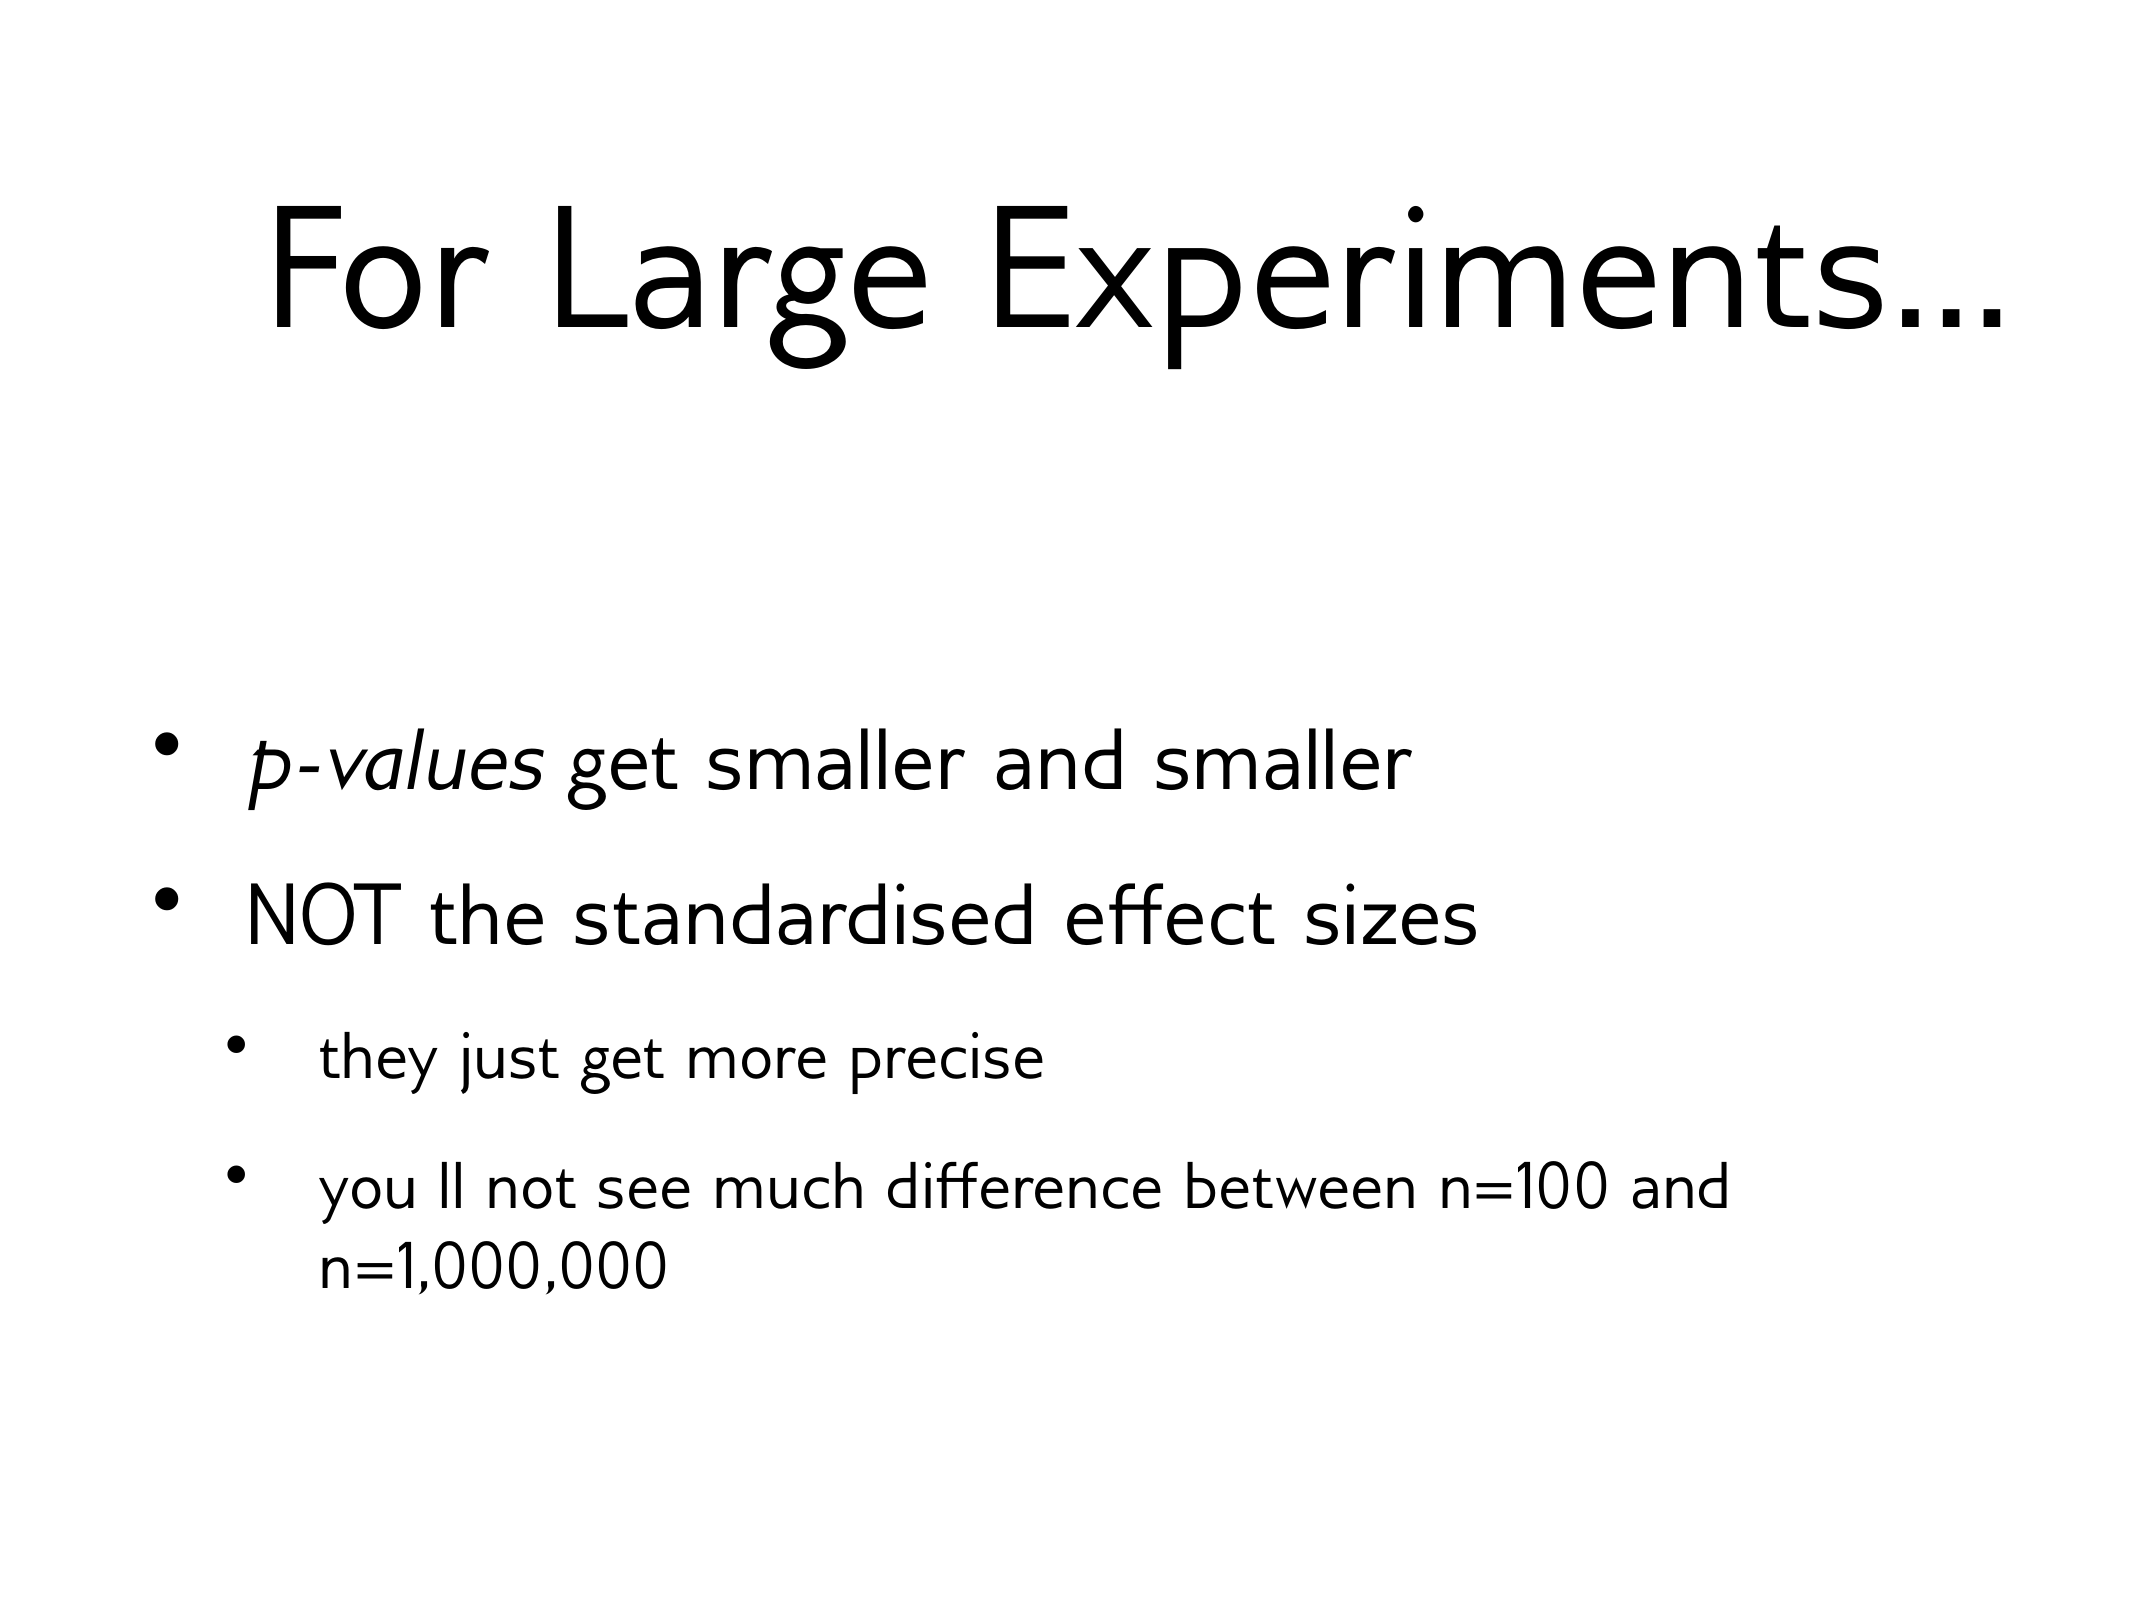

# For Large Experiments…
p-values get smaller and smaller
NOT the standardised effect sizes
they just get more precise
you ll not see much difference between n=100 and n=1,000,000